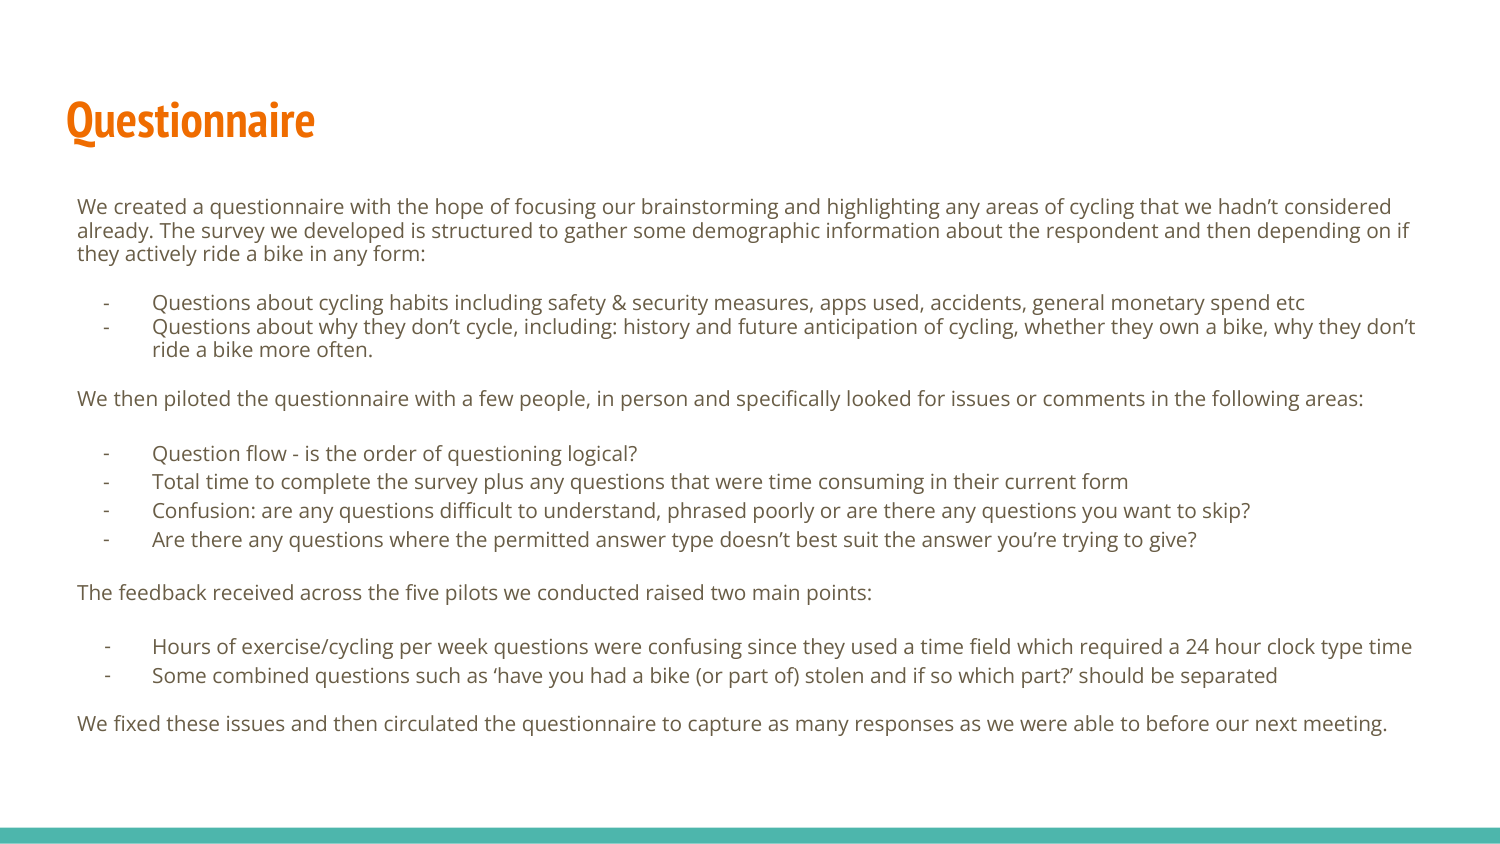

# Questionnaire
We created a questionnaire with the hope of focusing our brainstorming and highlighting any areas of cycling that we hadn’t considered already. The survey we developed is structured to gather some demographic information about the respondent and then depending on if they actively ride a bike in any form:
Questions about cycling habits including safety & security measures, apps used, accidents, general monetary spend etc
Questions about why they don’t cycle, including: history and future anticipation of cycling, whether they own a bike, why they don’t ride a bike more often.
We then piloted the questionnaire with a few people, in person and specifically looked for issues or comments in the following areas:
Question flow - is the order of questioning logical?
Total time to complete the survey plus any questions that were time consuming in their current form
Confusion: are any questions difficult to understand, phrased poorly or are there any questions you want to skip?
Are there any questions where the permitted answer type doesn’t best suit the answer you’re trying to give?
The feedback received across the five pilots we conducted raised two main points:
Hours of exercise/cycling per week questions were confusing since they used a time field which required a 24 hour clock type time
Some combined questions such as ‘have you had a bike (or part of) stolen and if so which part?’ should be separated
We fixed these issues and then circulated the questionnaire to capture as many responses as we were able to before our next meeting.